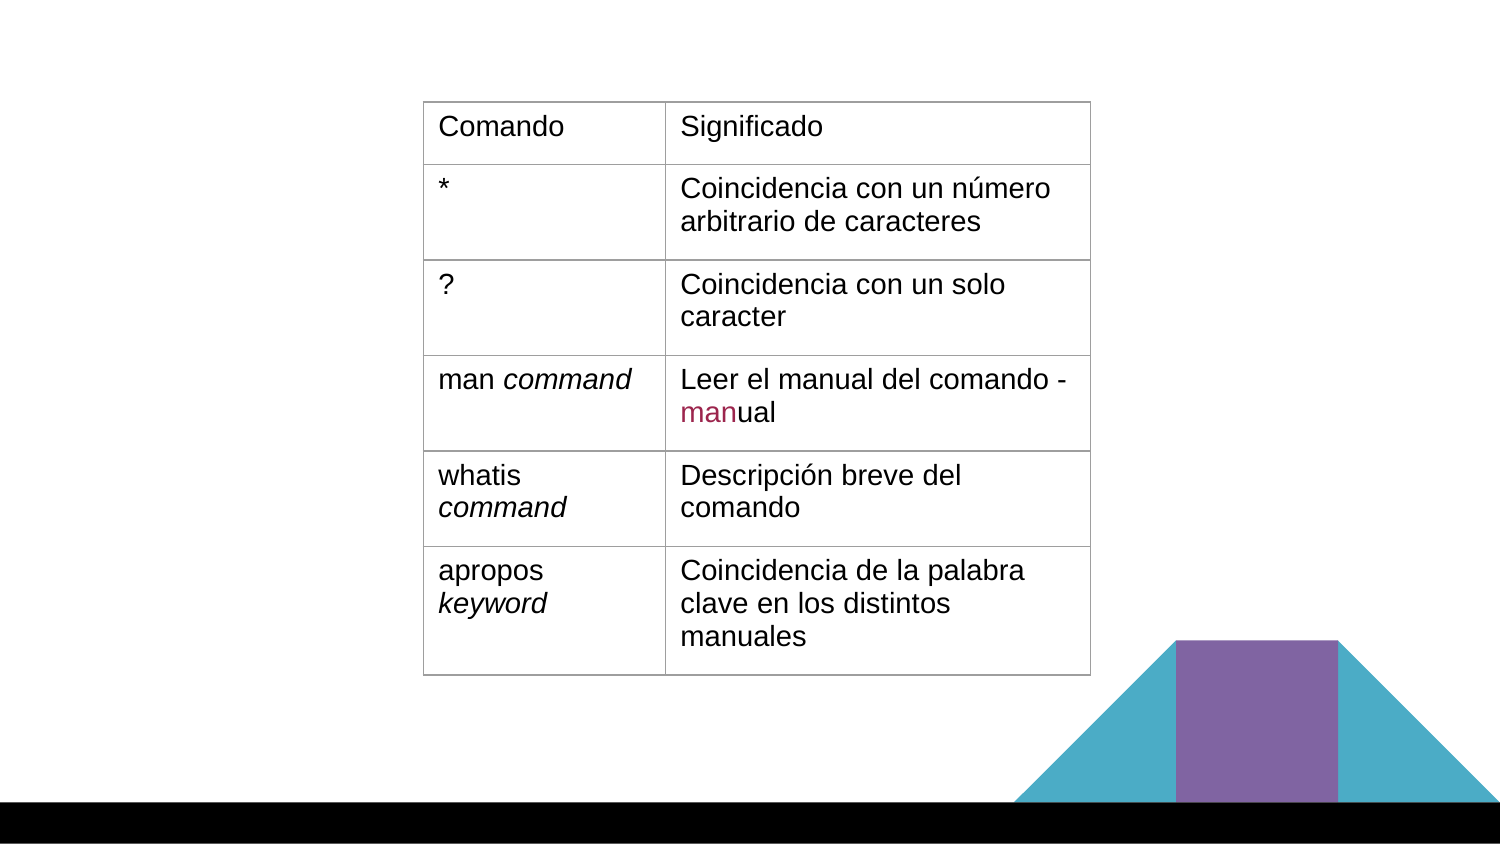

| Comando | Significado |
| --- | --- |
| \* | Coincidencia con un número arbitrario de caracteres |
| ? | Coincidencia con un solo caracter |
| man command | Leer el manual del comando - manual |
| whatis command | Descripción breve del comando |
| apropos keyword | Coincidencia de la palabra clave en los distintos manuales |